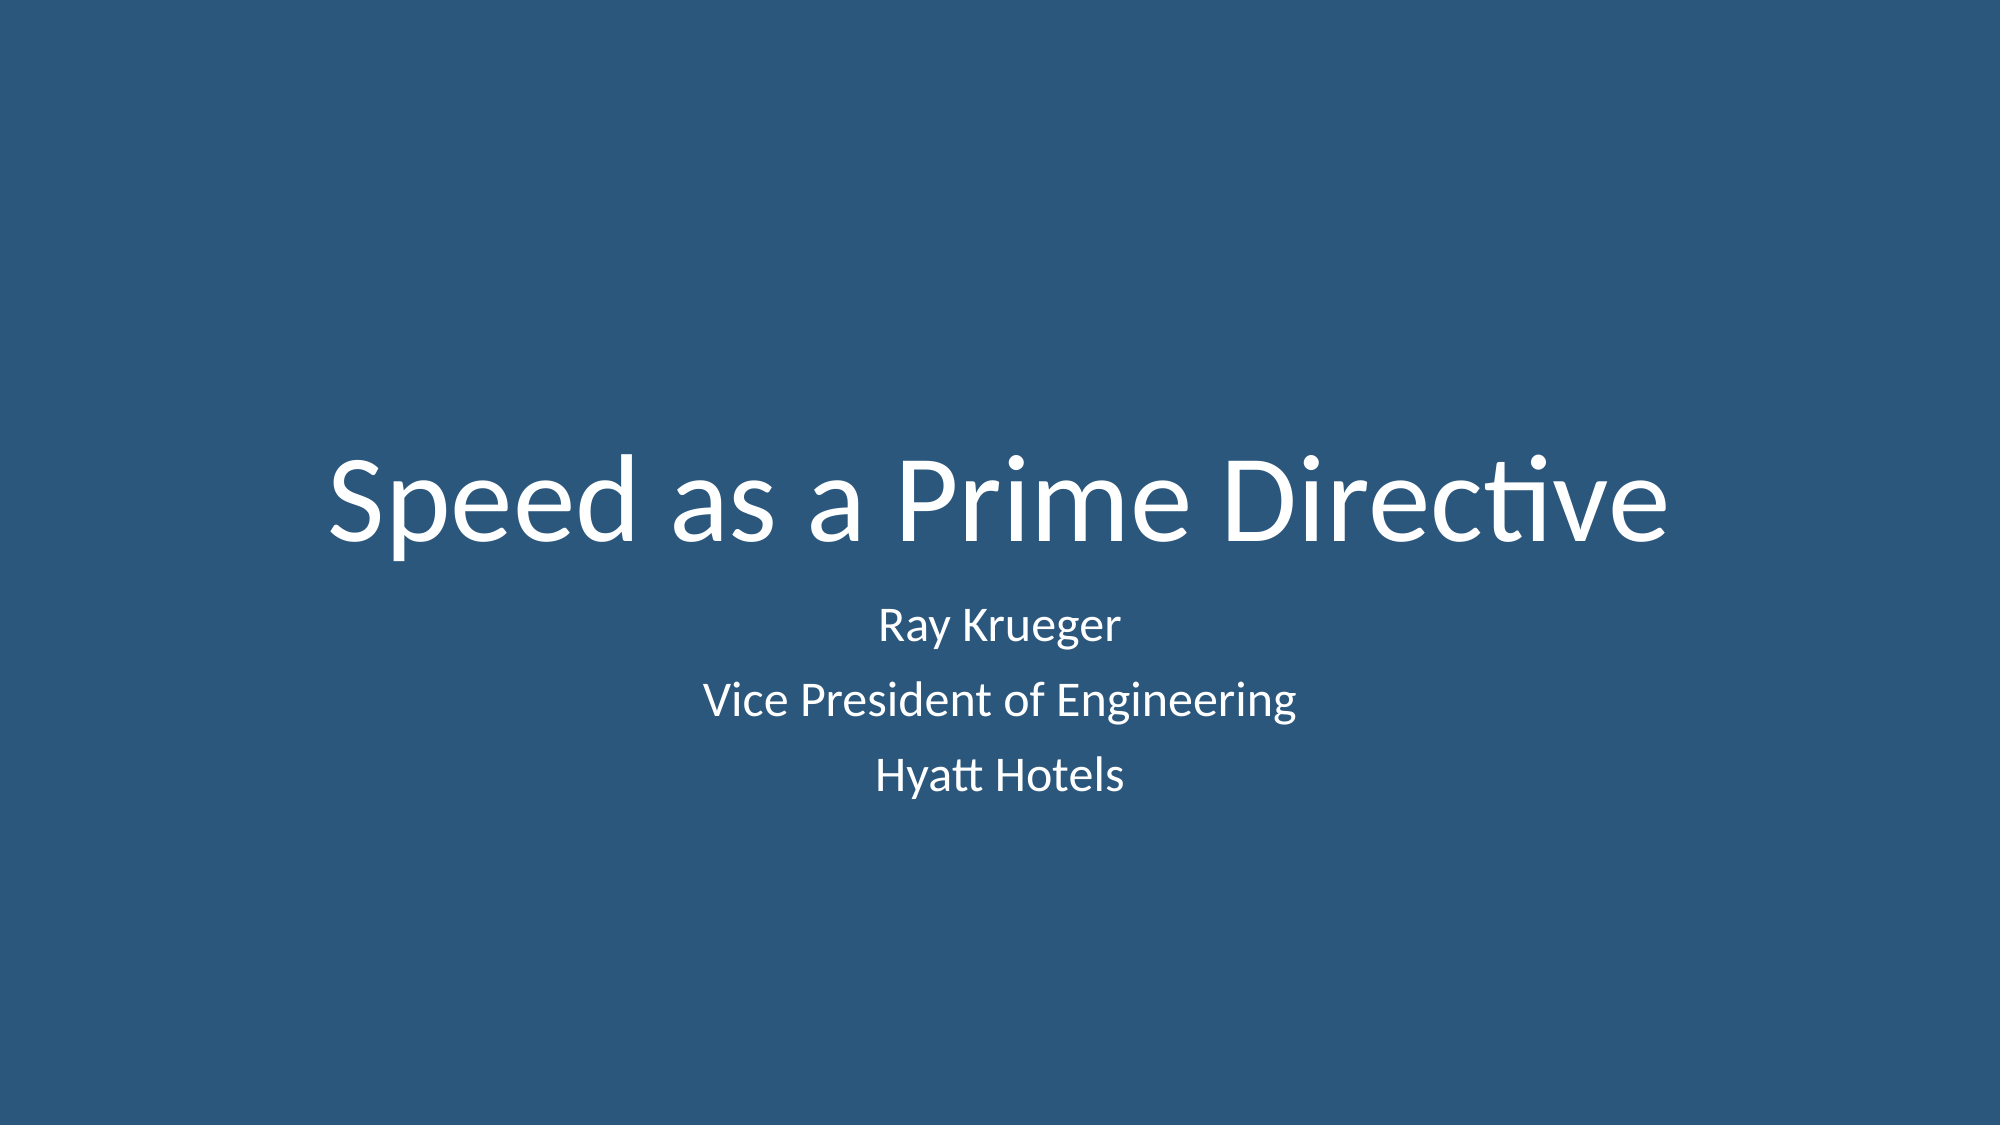

# Speed as a Prime Directive
Ray Krueger
Vice President of Engineering
Hyatt Hotels